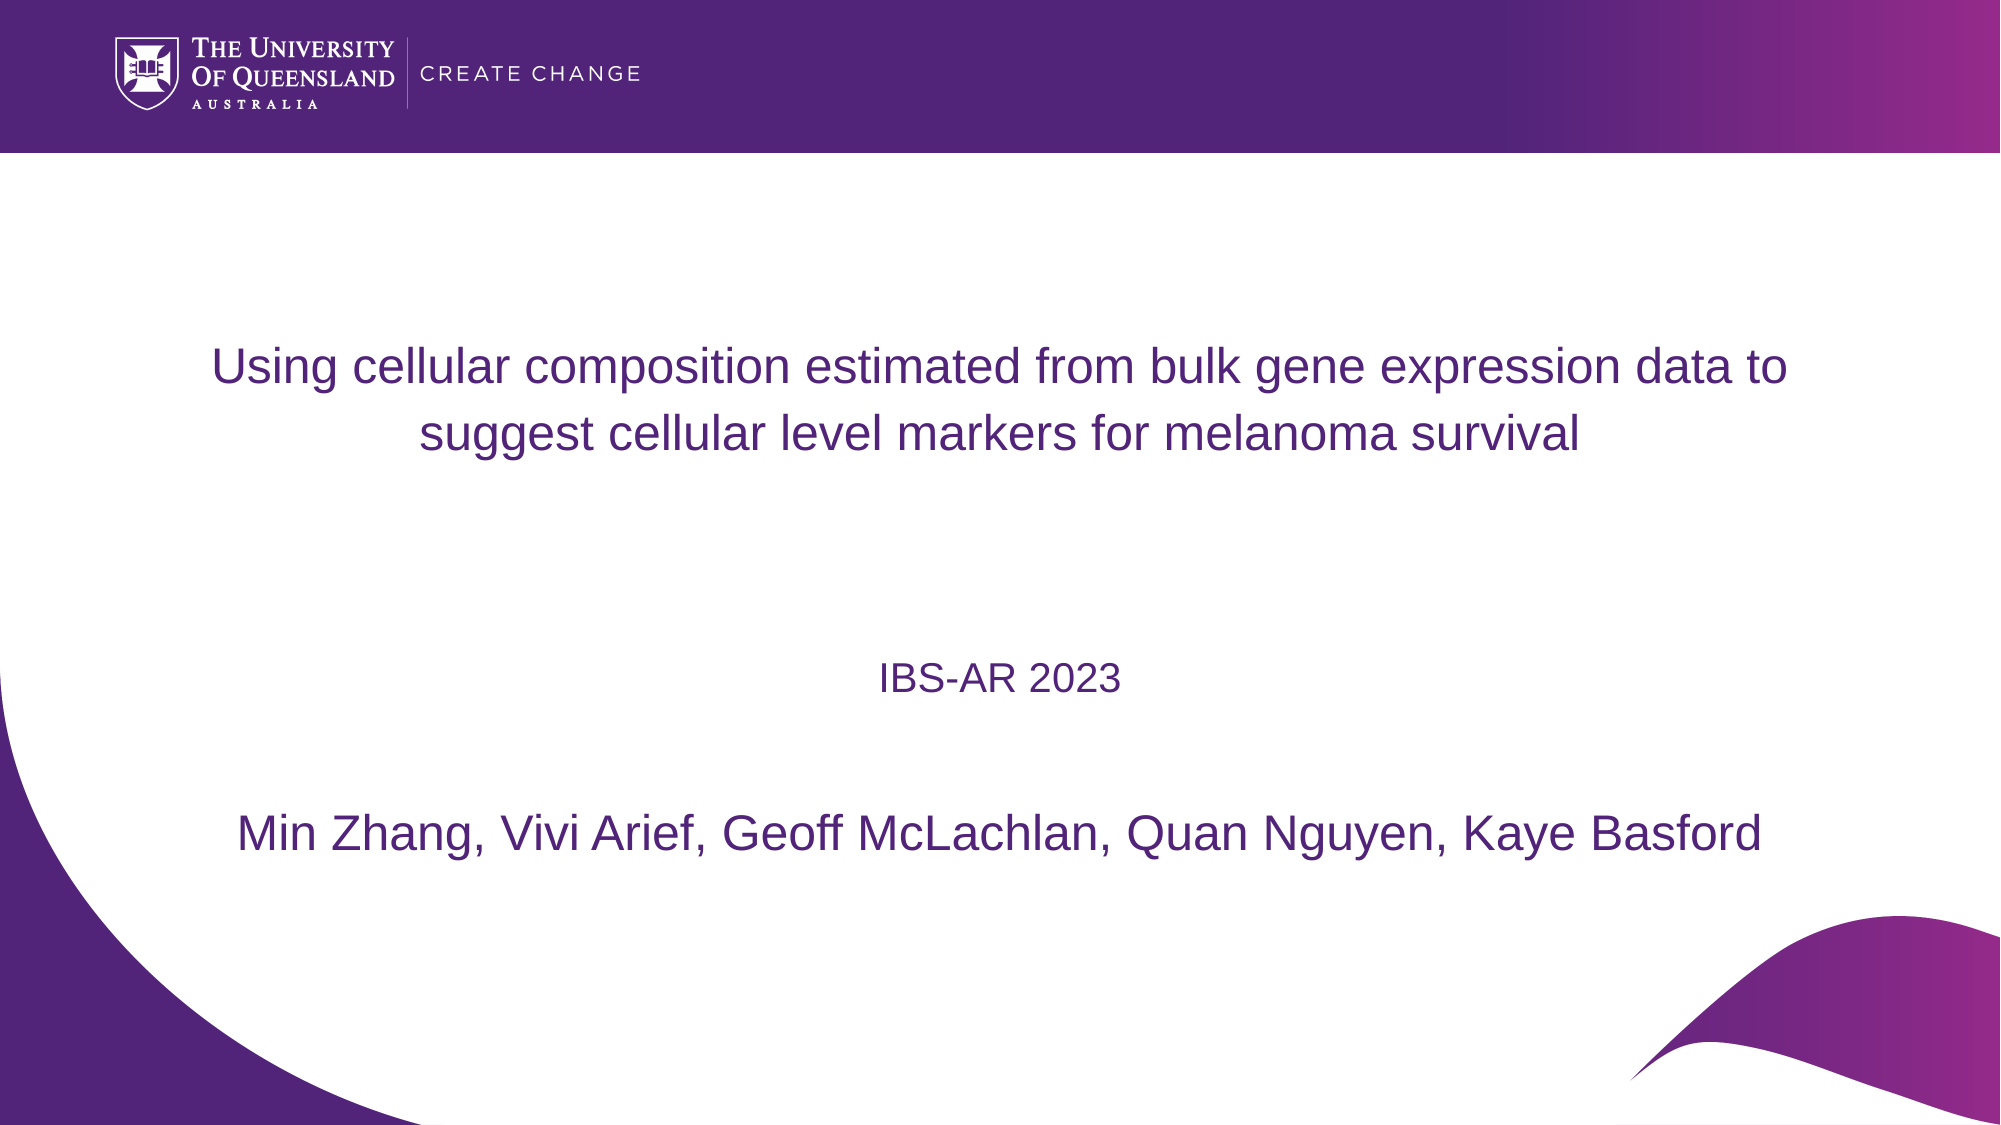

Using cellular composition estimated from bulk gene expression data to suggest cellular level markers for melanoma survival

IBS-AR 2023

Min Zhang, Vivi Arief, Geoff McLachlan, Quan Nguyen, Kaye Basford